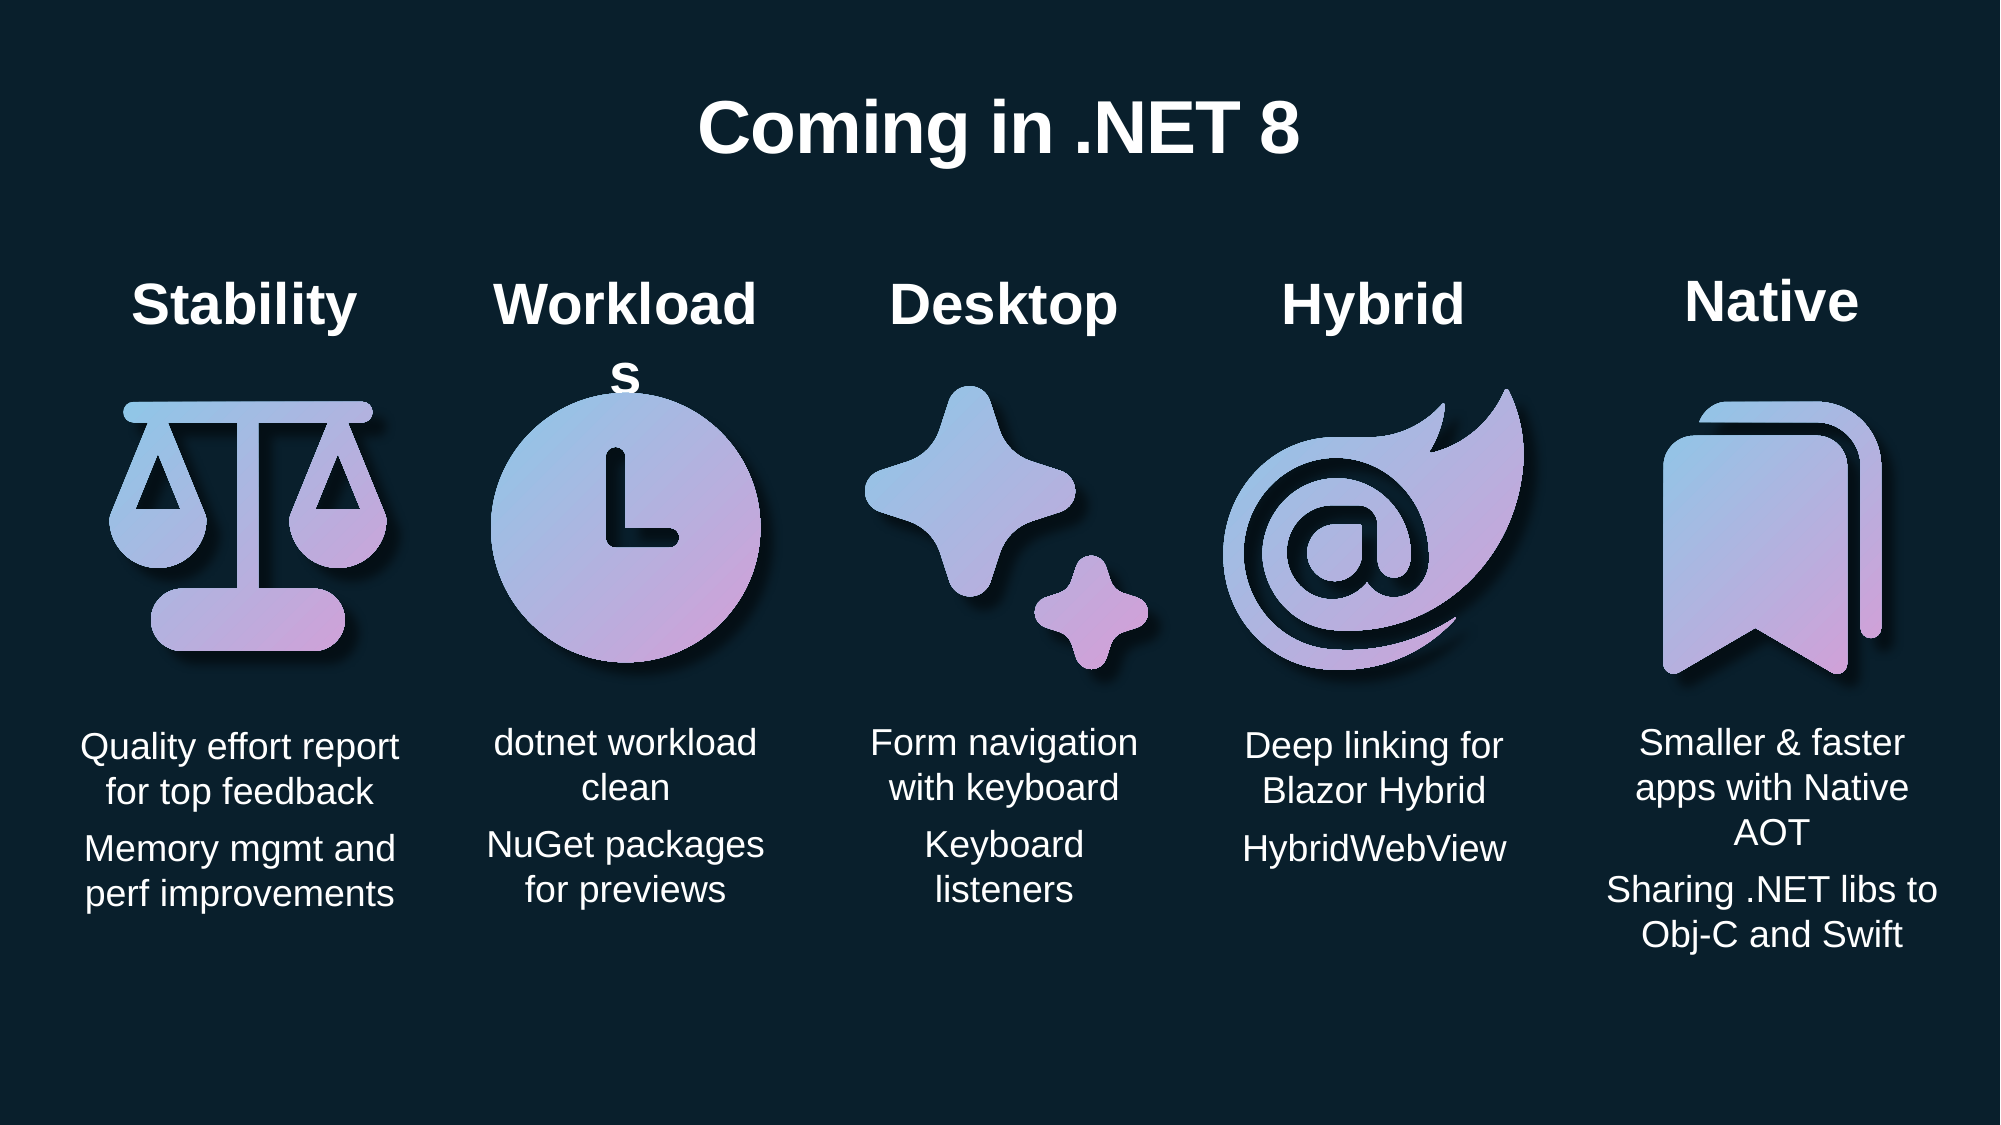

# Coming in .NET 8
Native
Hybrid
Workloads
Desktop
Stability

dotnet workload clean
NuGet packages for previews
Form navigation with keyboard
Keyboard listeners
Smaller & faster apps with Native AOT
Sharing .NET libs to Obj-C and Swift
Deep linking for Blazor Hybrid
HybridWebView
Quality effort report for top feedback
Memory mgmt and perf improvements